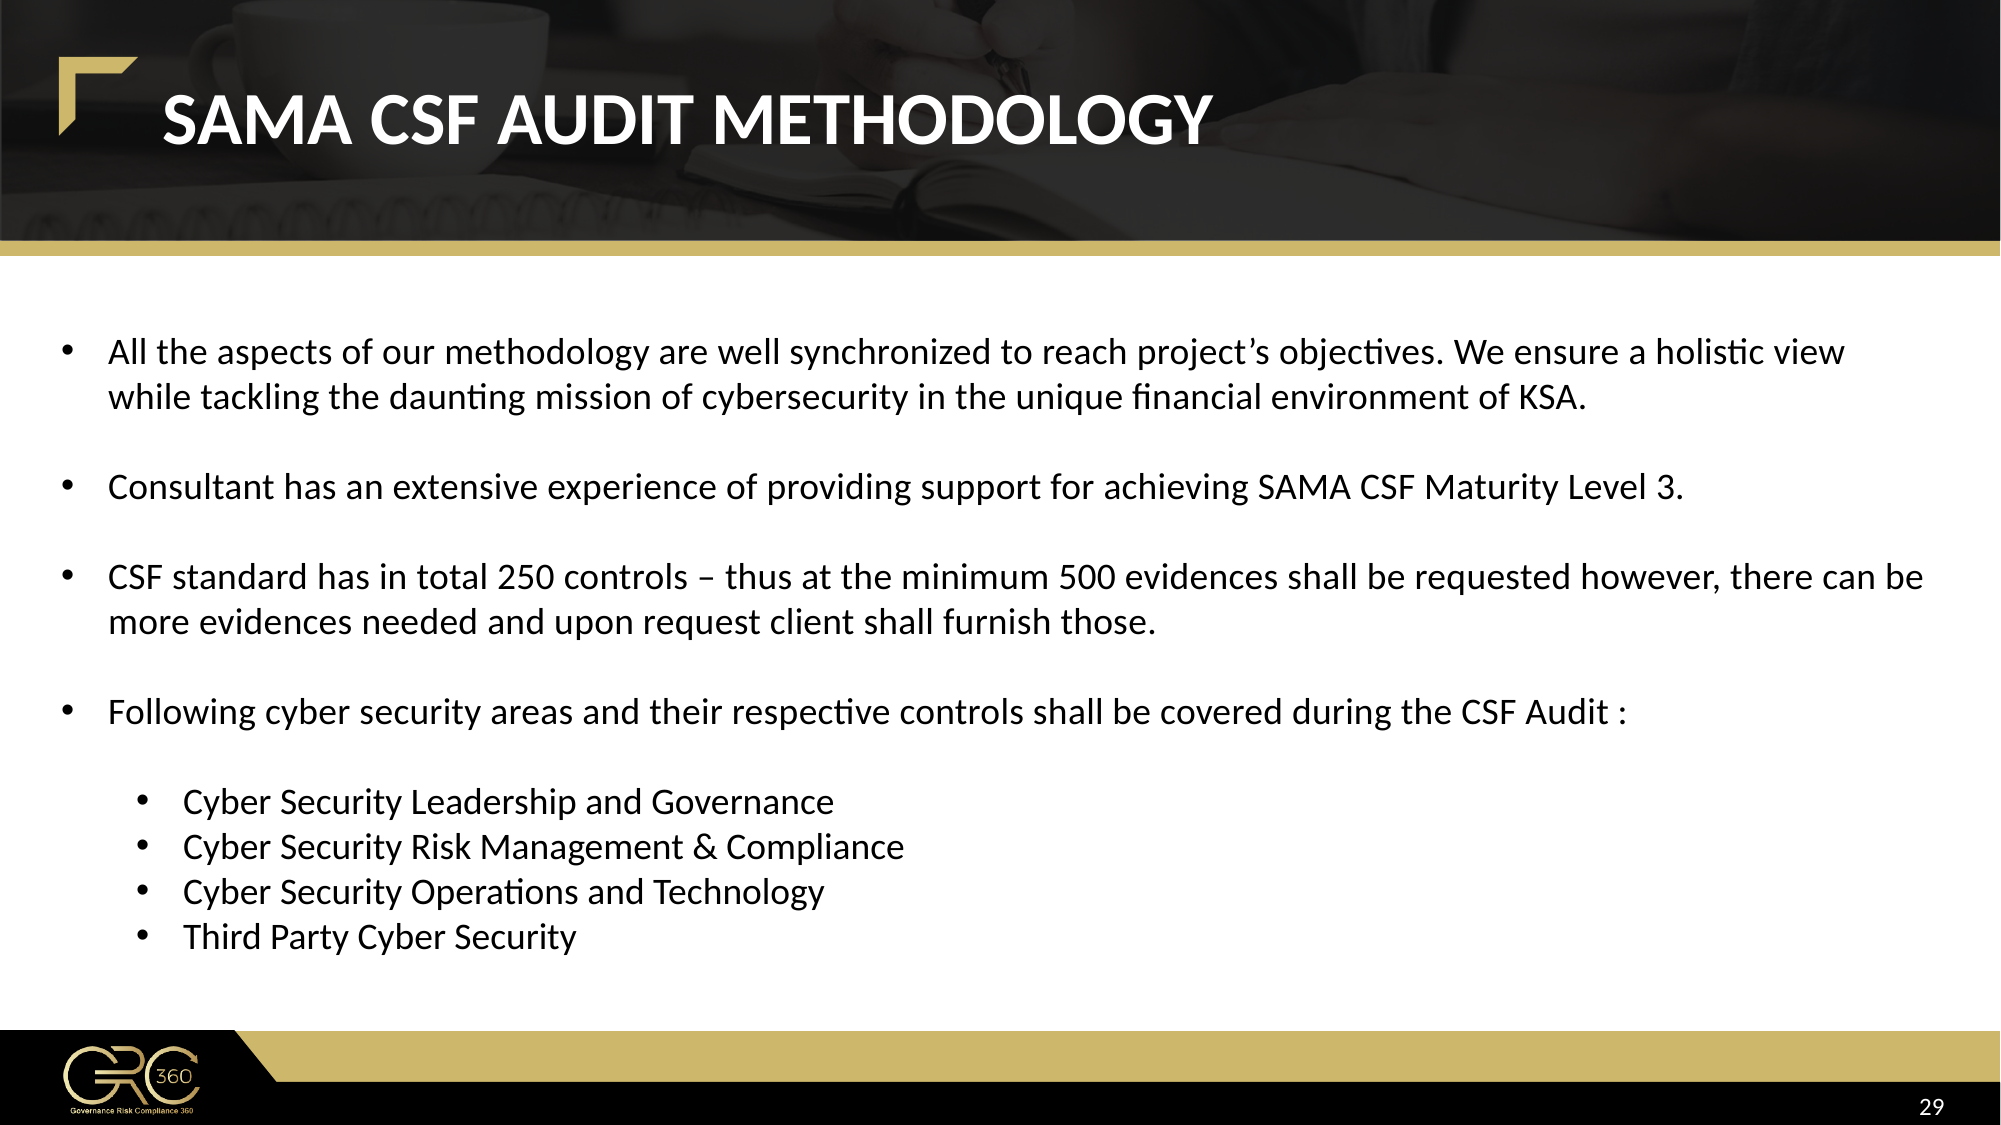

SAMA CSF AUDIT METHODOLOGY

All the aspects of our methodology are well synchronized to reach project’s objectives. We ensure a holistic view while tackling the daunting mission of cybersecurity in the unique financial environment of KSA.

Consultant has an extensive experience of providing support for achieving SAMA CSF Maturity Level 3.

CSF standard has in total 250 controls – thus at the minimum 500 evidences shall be requested however, there can be more evidences needed and upon request client shall furnish those.

Following cyber security areas and their respective controls shall be covered during the CSF Audit :

Cyber Security Leadership and Governance
Cyber Security Risk Management & Compliance
Cyber Security Operations and Technology
Third Party Cyber Security